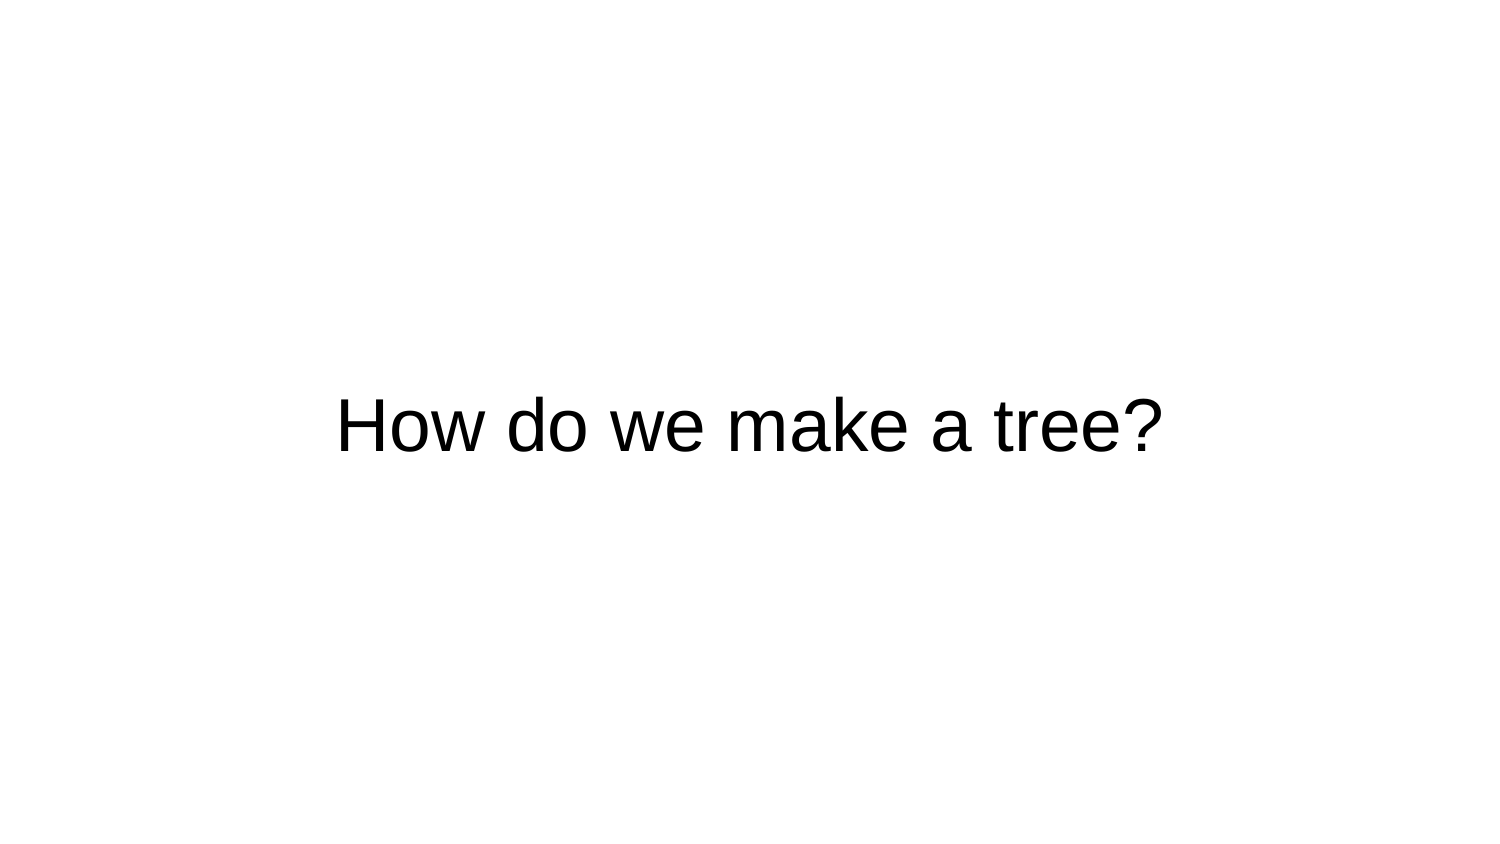

# How do we make a tree?